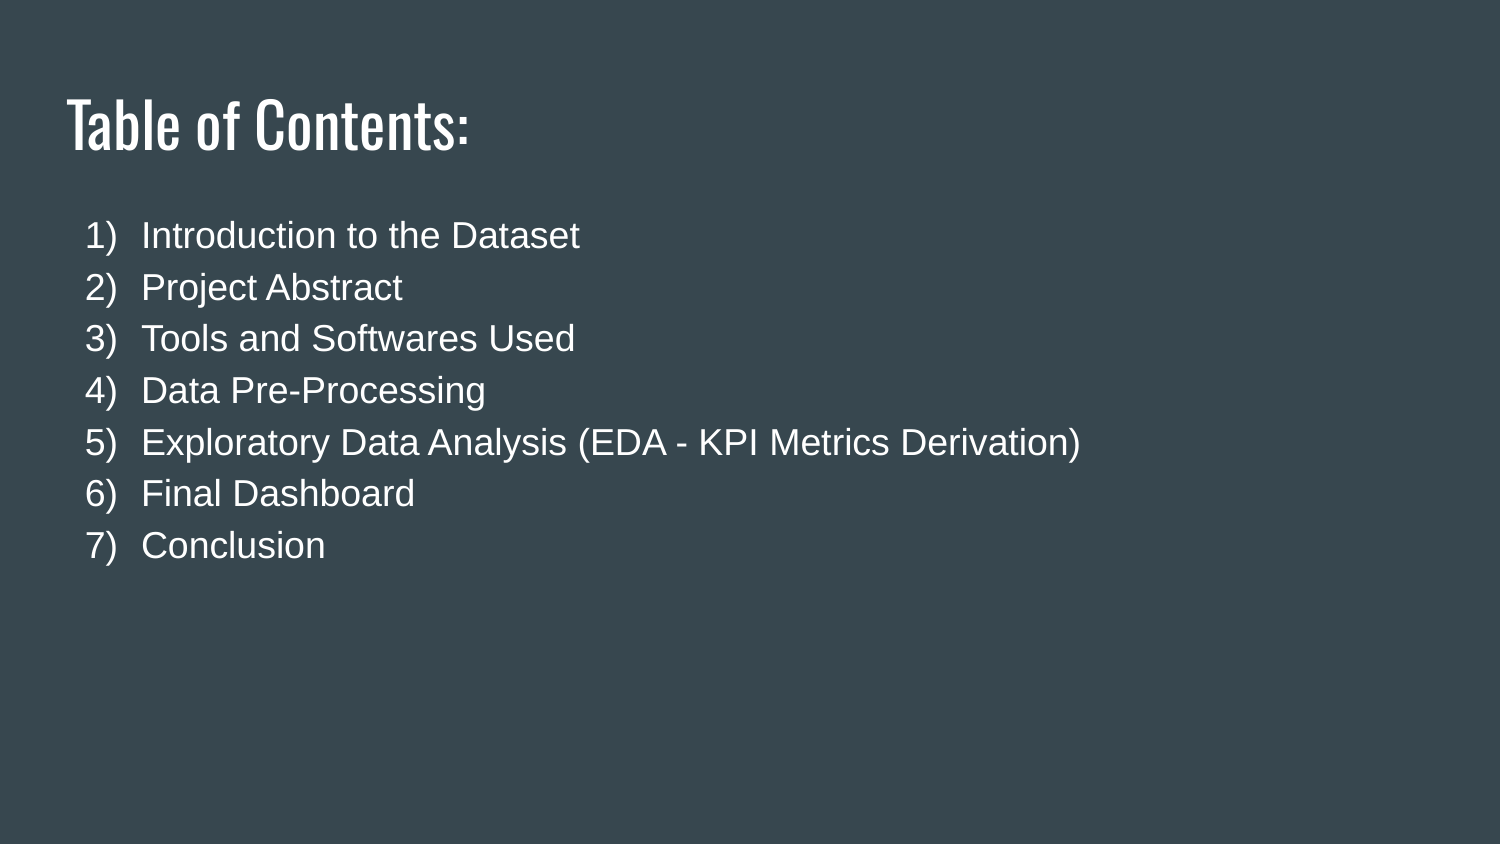

# Table of Contents:
Introduction to the Dataset
Project Abstract
Tools and Softwares Used
Data Pre-Processing
Exploratory Data Analysis (EDA - KPI Metrics Derivation)
Final Dashboard
Conclusion